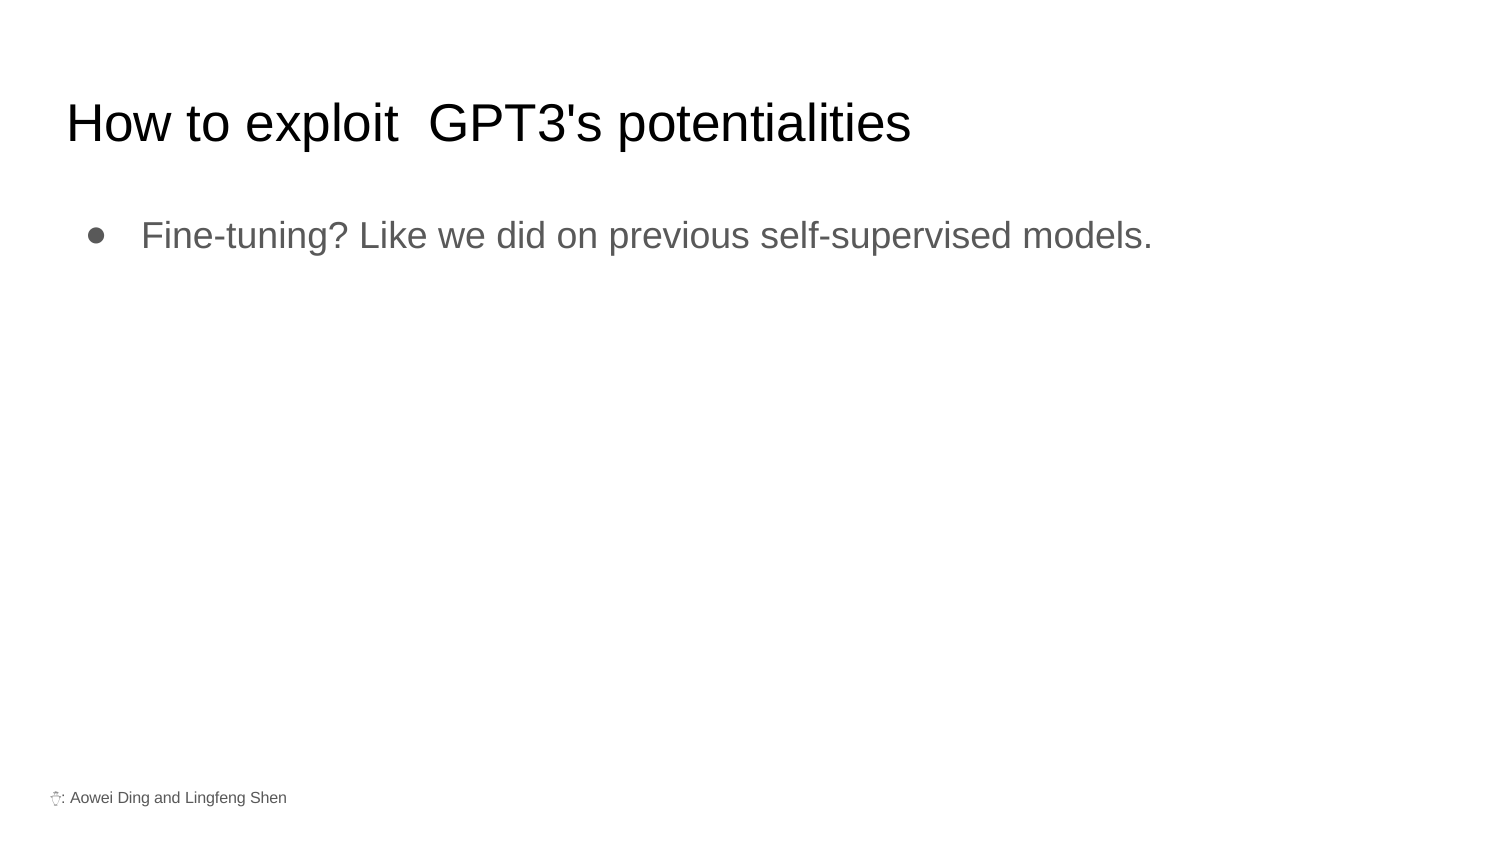

# How to exploit  GPT3's potentialities
Fine-tuning? Like we did on previous self-supervised models.
🏺: Aowei Ding and Lingfeng Shen